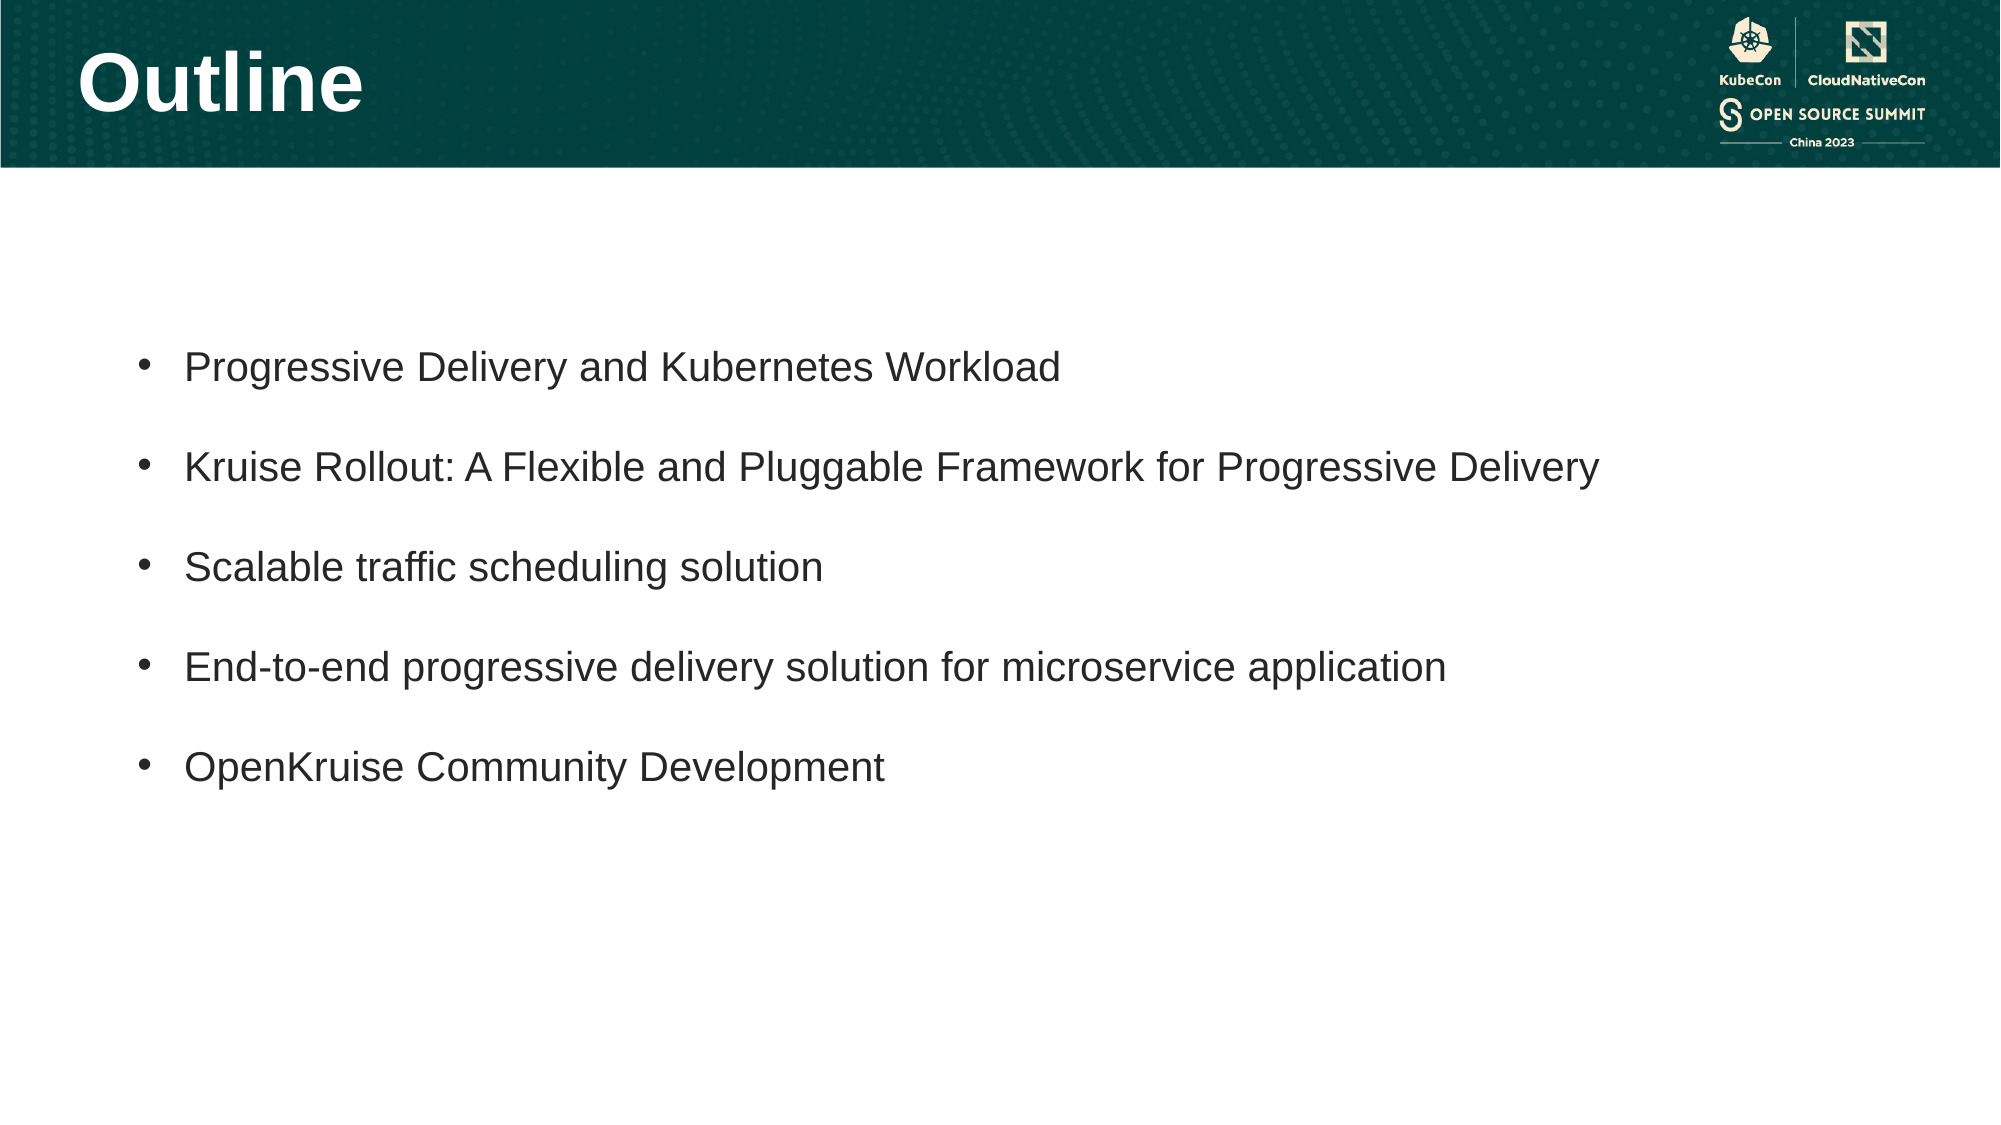

Outline
Progressive Delivery and Kubernetes Workload
Kruise Rollout: A Flexible and Pluggable Framework for Progressive Delivery
Scalable traffic scheduling solution
End-to-end progressive delivery solution for microservice application
OpenKruise Community Development